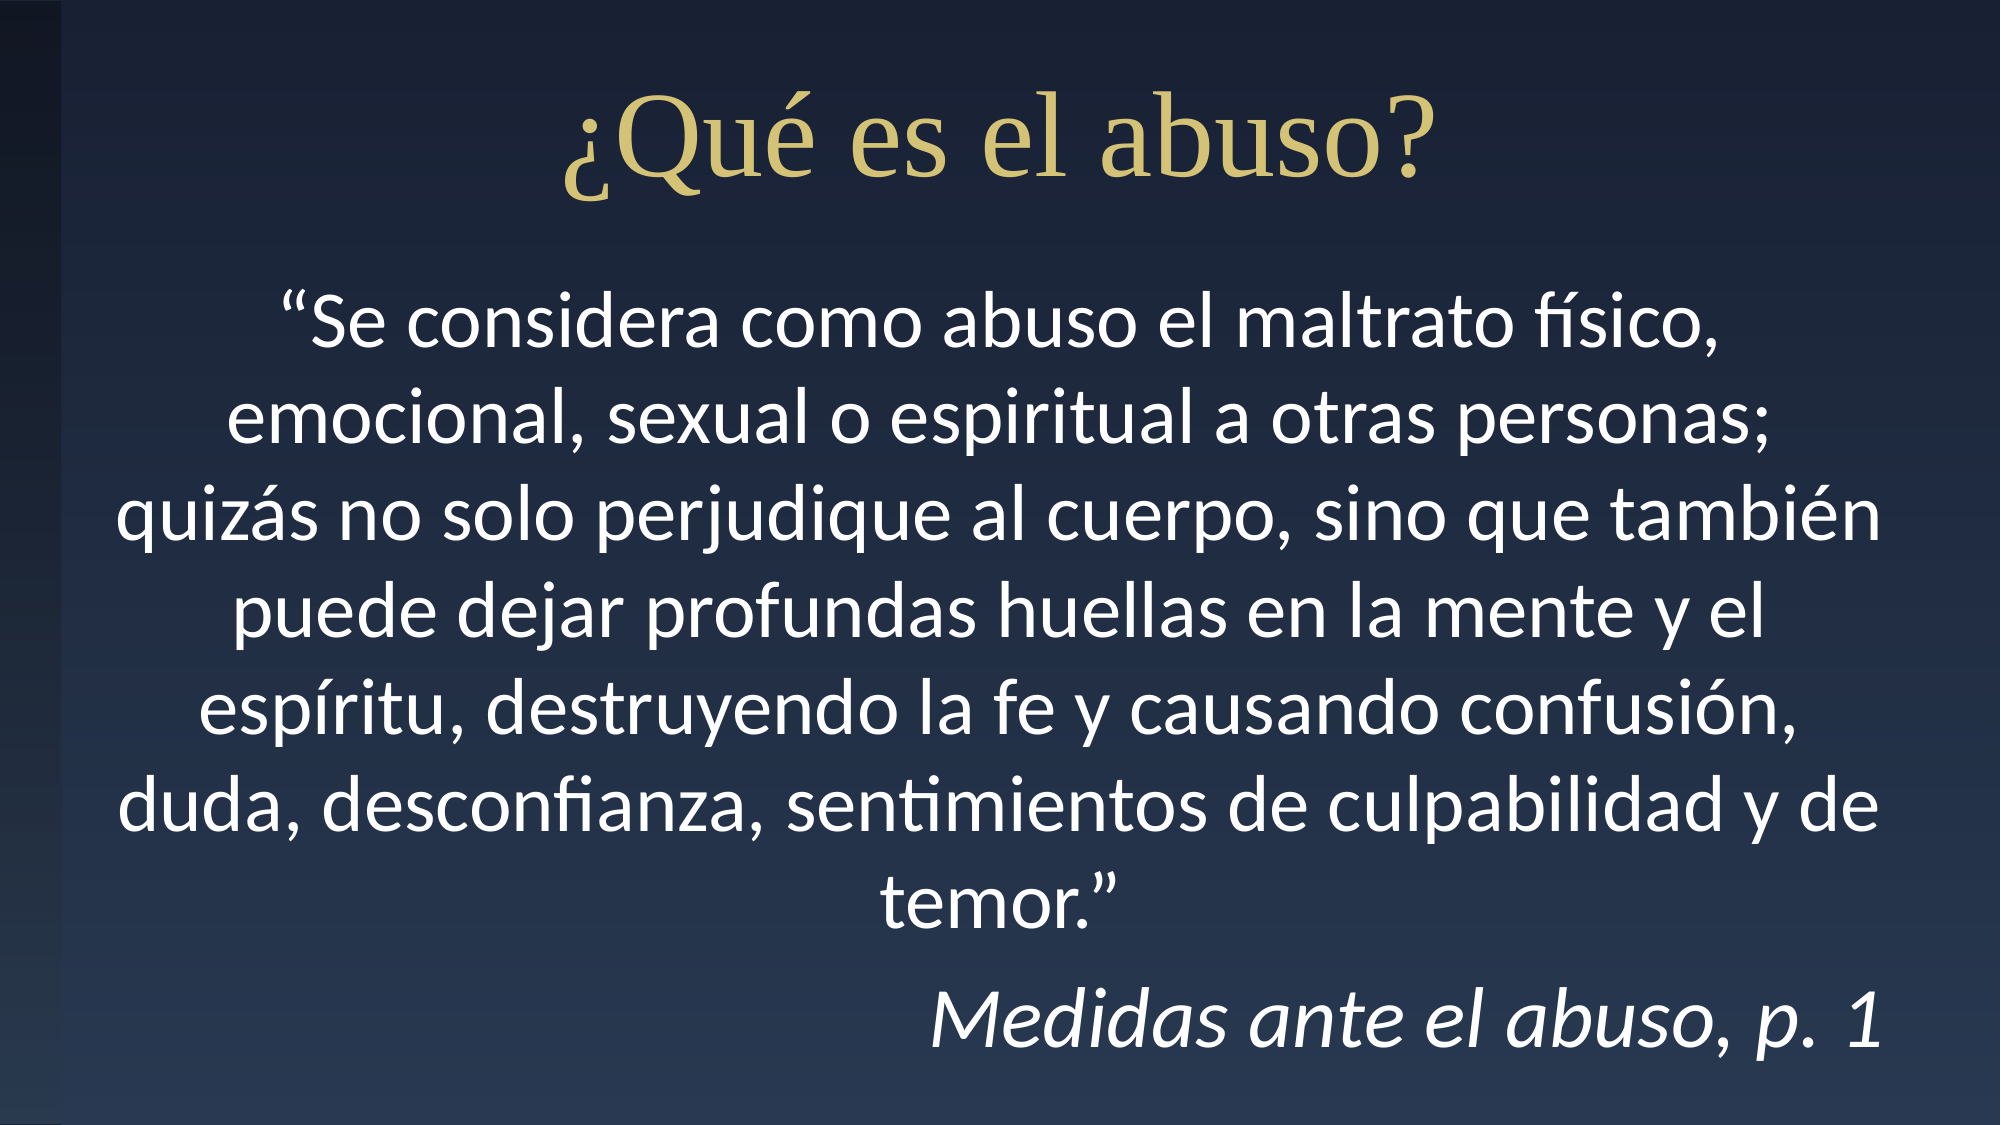

# ¿Qué es el abuso?
“Se considera como abuso el maltrato físico, emocional, sexual o espiritual a otras personas; quizás no solo perjudique al cuerpo, sino que también puede dejar profundas huellas en la mente y el espíritu, destruyendo la fe y causando confusión, duda, desconfianza, sentimientos de culpabilidad y de temor.”
Medidas ante el abuso, p. 1